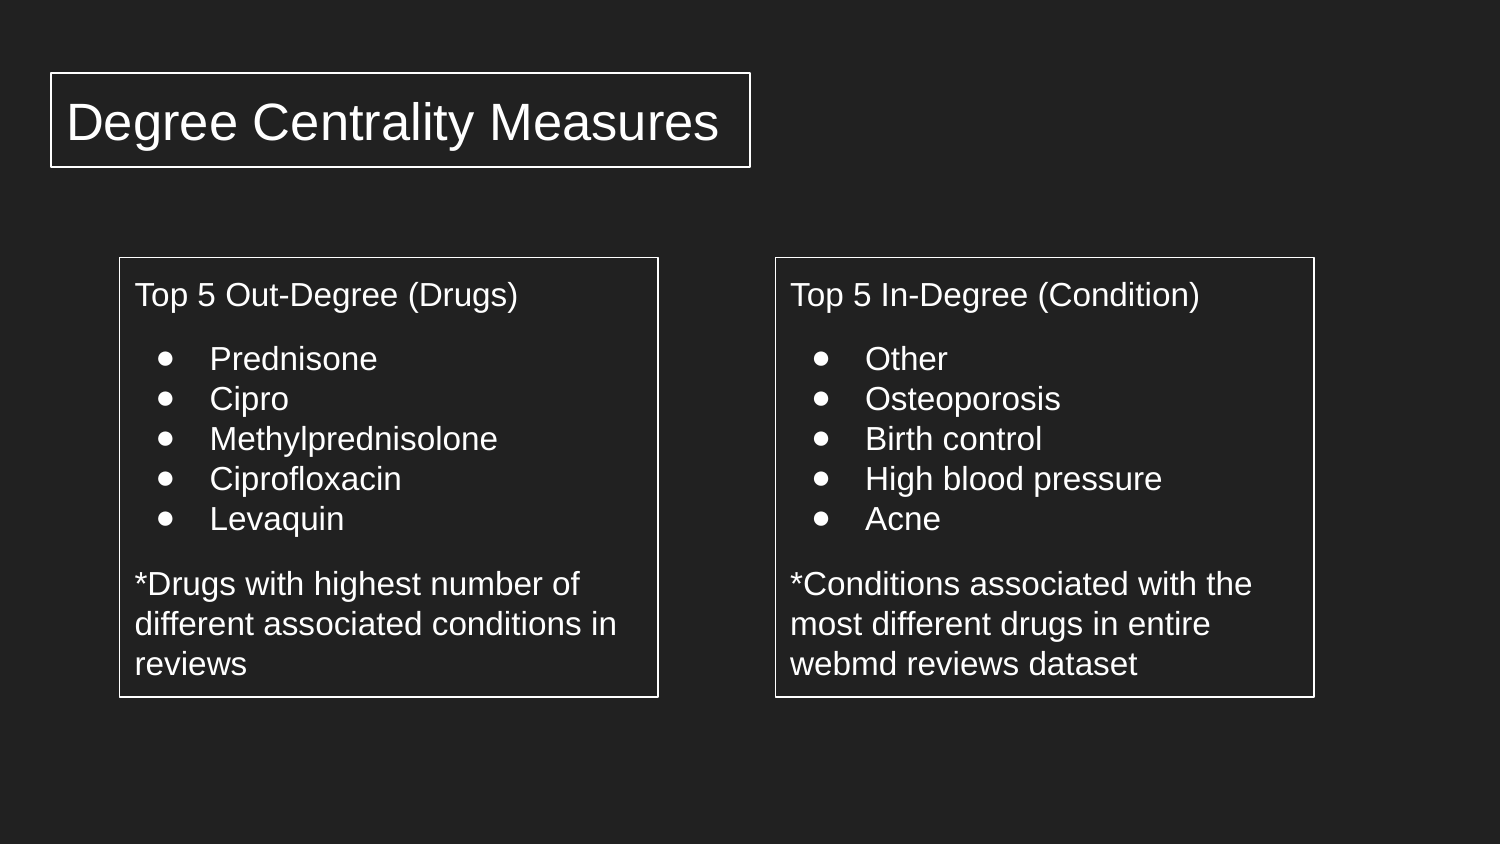

# Degree Centrality Measures
Top 5 Out-Degree (Drugs)
Prednisone
Cipro
Methylprednisolone
Ciprofloxacin
Levaquin
*Drugs with highest number of different associated conditions in reviews
Top 5 In-Degree (Condition)
Other
Osteoporosis
Birth control
High blood pressure
Acne
*Conditions associated with the most different drugs in entire webmd reviews dataset